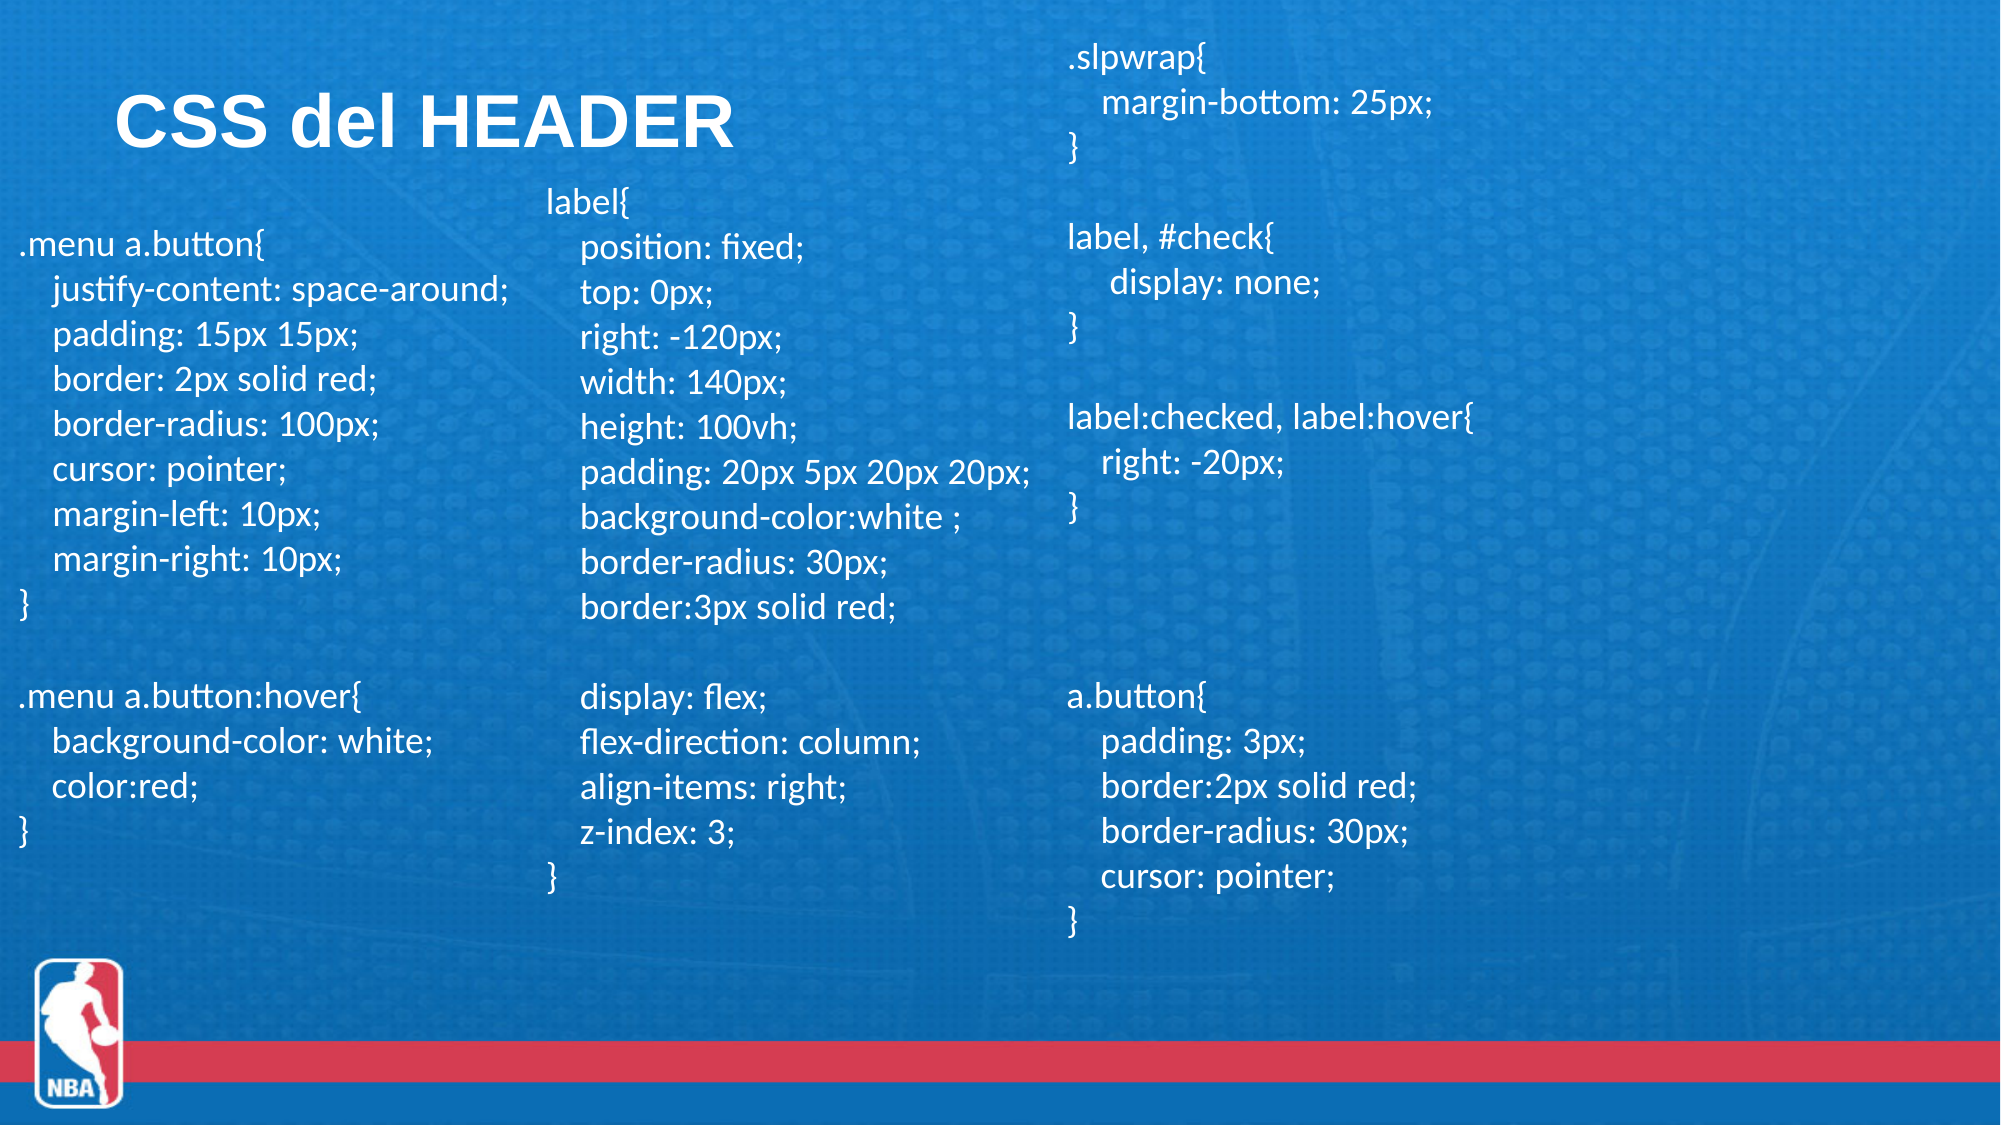

# CSS del HEADER
.slpwrap{
    margin-bottom: 25px;
}
label, #check{
     display: none;
}
label:checked, label:hover{
    right: -20px;
}
label{
    position: fixed;
    top: 0px;
    right: -120px;
    width: 140px;
    height: 100vh;
    padding: 20px 5px 20px 20px;
    background-color:white ;
    border-radius: 30px;
    border:3px solid red;

    display: flex;
    flex-direction: column;
    align-items: right;
    z-index: 3;
}
.menu a.button{
    justify-content: space-around;
    padding: 15px 15px;
    border: 2px solid red;
    border-radius: 100px;
    cursor: pointer;
    margin-left: 10px;
    margin-right: 10px;
}
.menu a.button:hover{
    background-color: white;
    color:red;
}
a.button{
    padding: 3px;
    border:2px solid red;
    border-radius: 30px;
    cursor: pointer;
}